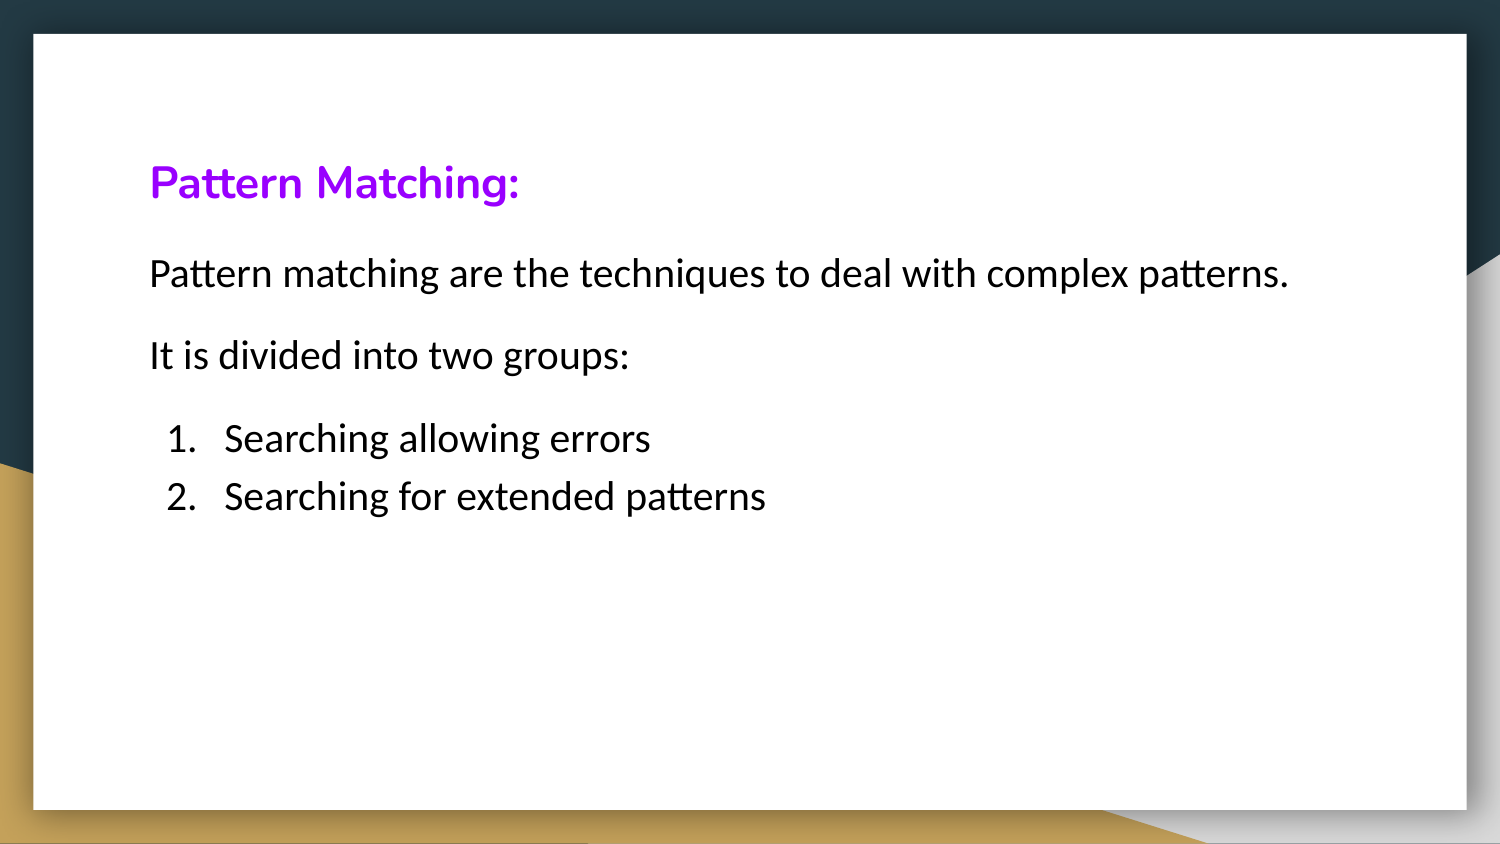

# Pattern Matching:
Pattern matching are the techniques to deal with complex patterns.
It is divided into two groups:
Searching allowing errors
Searching for extended patterns